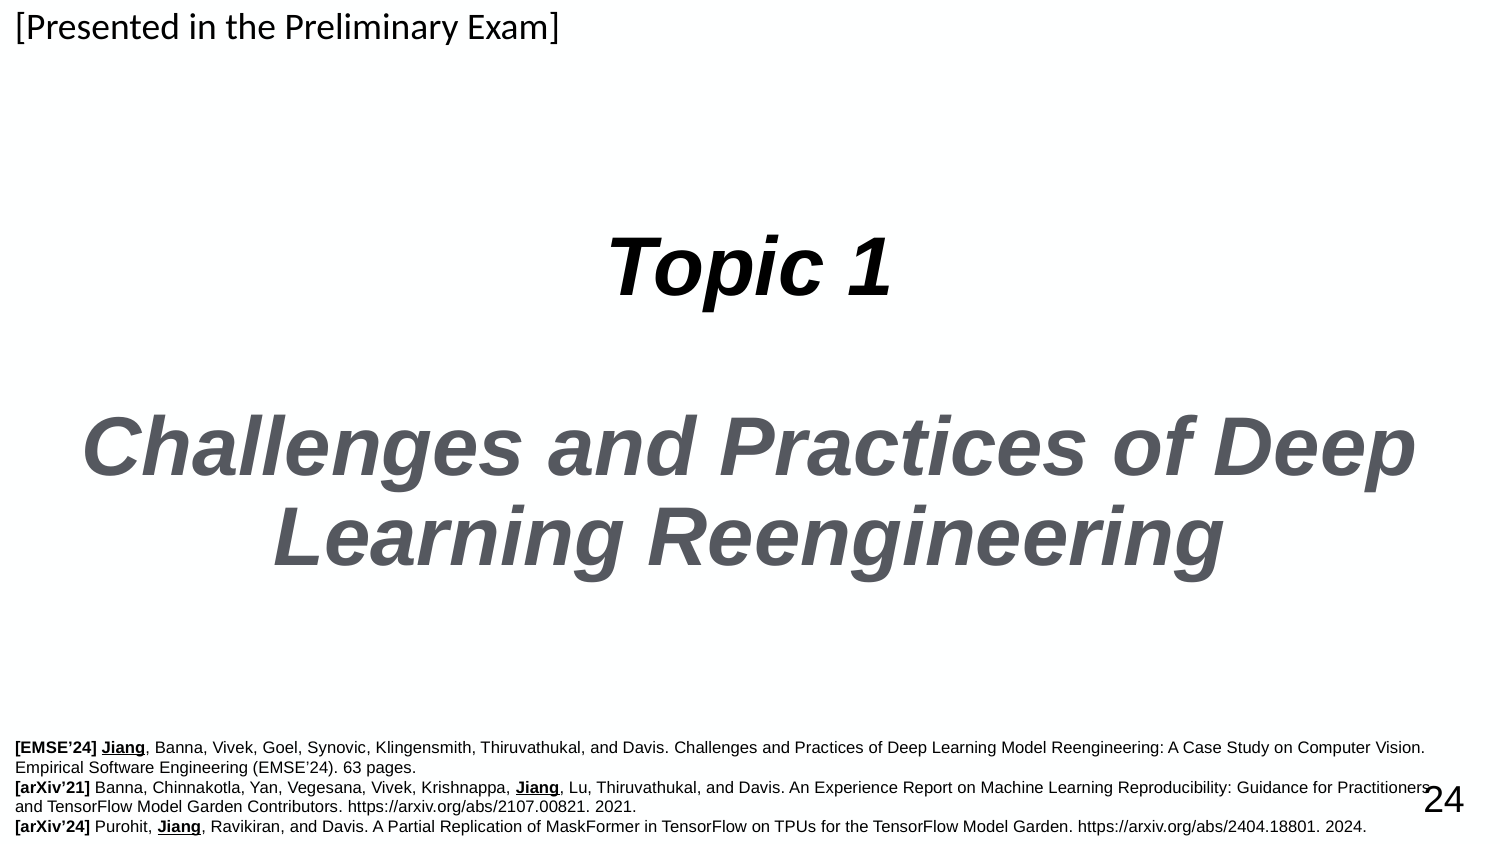

[Presented in the Preliminary Exam]
# Topic 1

Challenges and Practices of Deep Learning Reengineering

[EMSE’24] Jiang, Banna, Vivek, Goel, Synovic, Klingensmith, Thiruvathukal, and Davis. Challenges and Practices of Deep Learning Model Reengineering: A Case Study on Computer Vision. Empirical Software Engineering (EMSE’24). 63 pages.
[arXiv’21] Banna, Chinnakotla, Yan, Vegesana, Vivek, Krishnappa, Jiang, Lu, Thiruvathukal, and Davis. An Experience Report on Machine Learning Reproducibility: Guidance for Practitioners and TensorFlow Model Garden Contributors. https://arxiv.org/abs/2107.00821. 2021.
[arXiv’24] Purohit, Jiang, Ravikiran, and Davis. A Partial Replication of MaskFormer in TensorFlow on TPUs for the TensorFlow Model Garden. https://arxiv.org/abs/2404.18801. 2024.

24